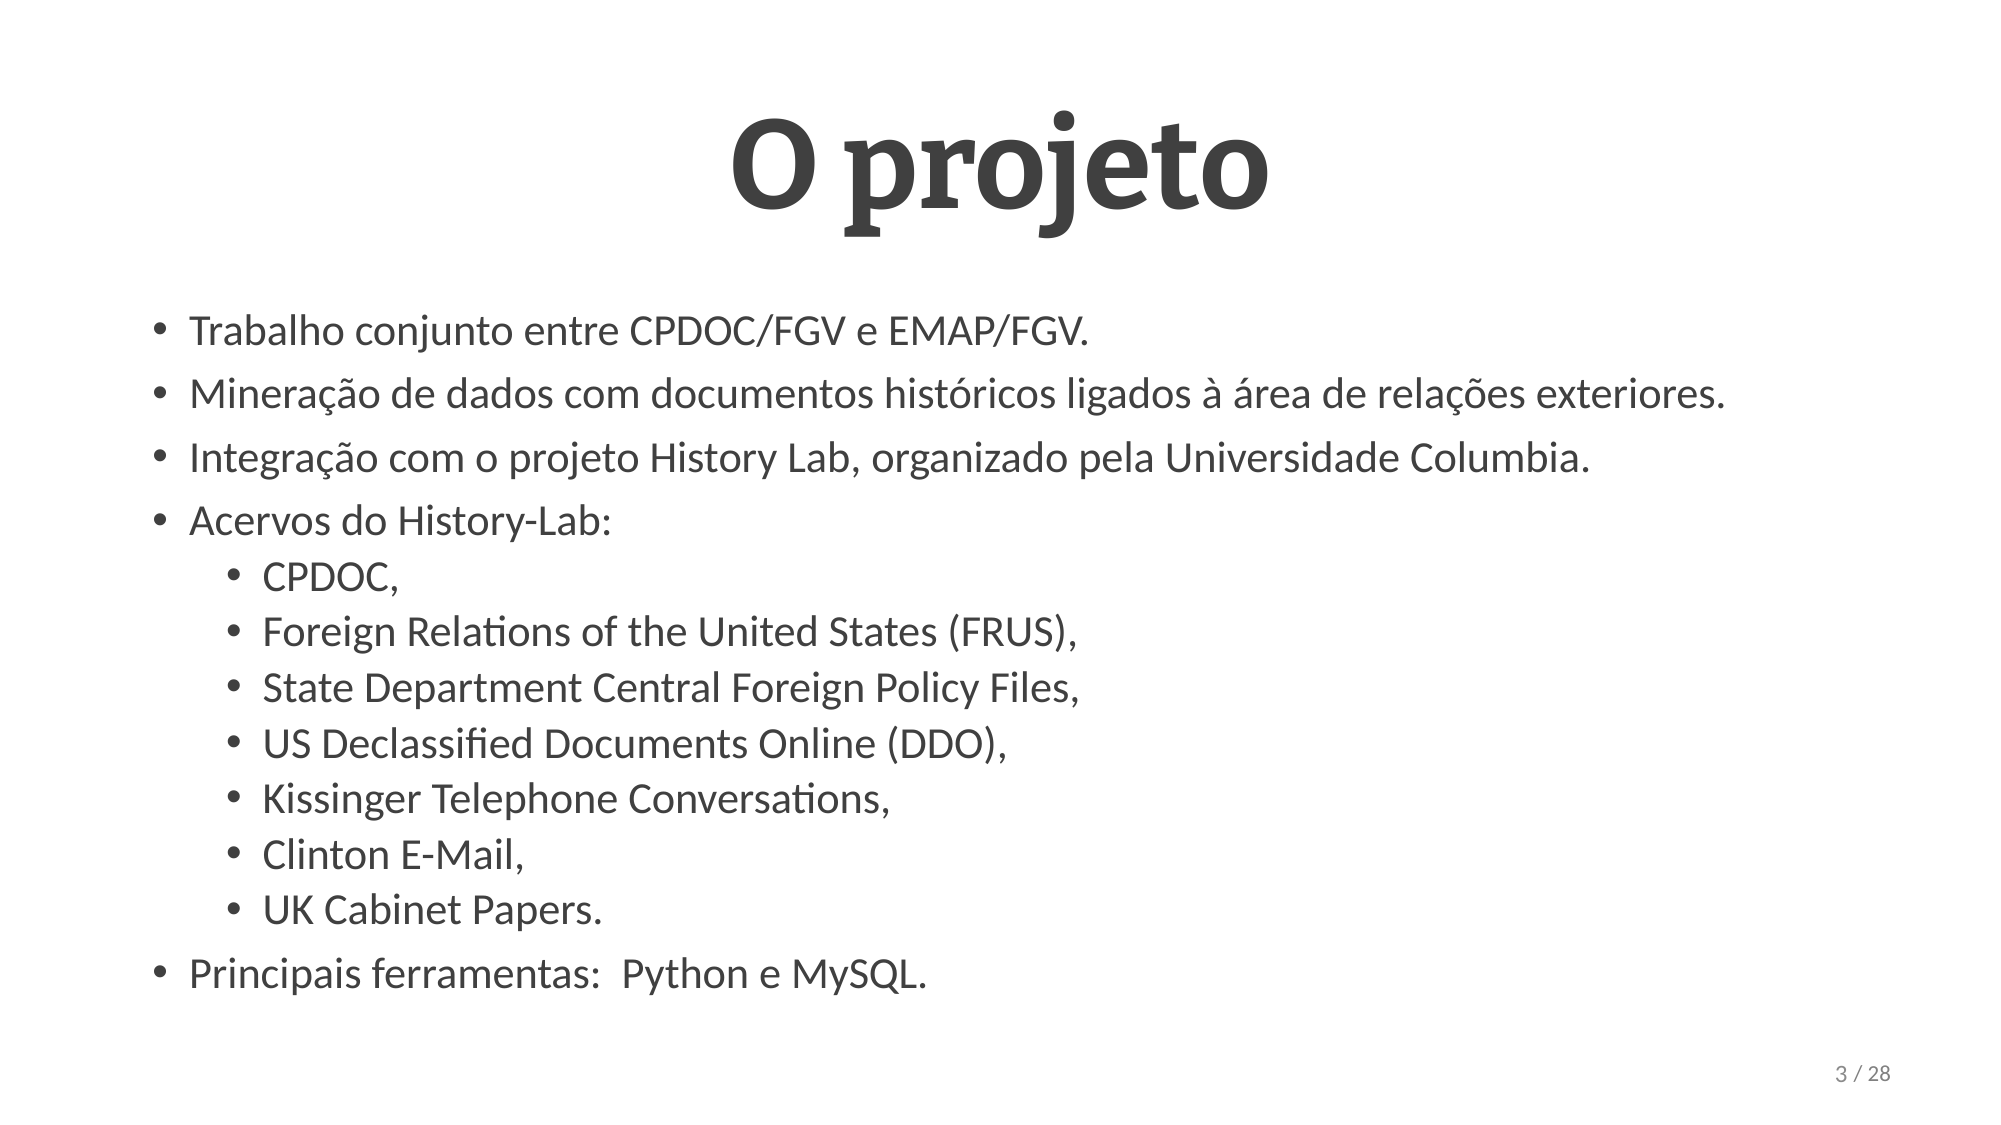

# O projeto
Trabalho conjunto entre CPDOC/FGV e EMAP/FGV.
Mineração de dados com documentos históricos ligados à área de relações exteriores.
Integração com o projeto History Lab, organizado pela Universidade Columbia.
Acervos do History-Lab:
CPDOC,
Foreign Relations of the United States (FRUS),
State Department Central Foreign Policy Files,
US Declassified Documents Online (DDO),
Kissinger Telephone Conversations,
Clinton E-Mail,
UK Cabinet Papers.
Principais ferramentas:  Python e MySQL.
3